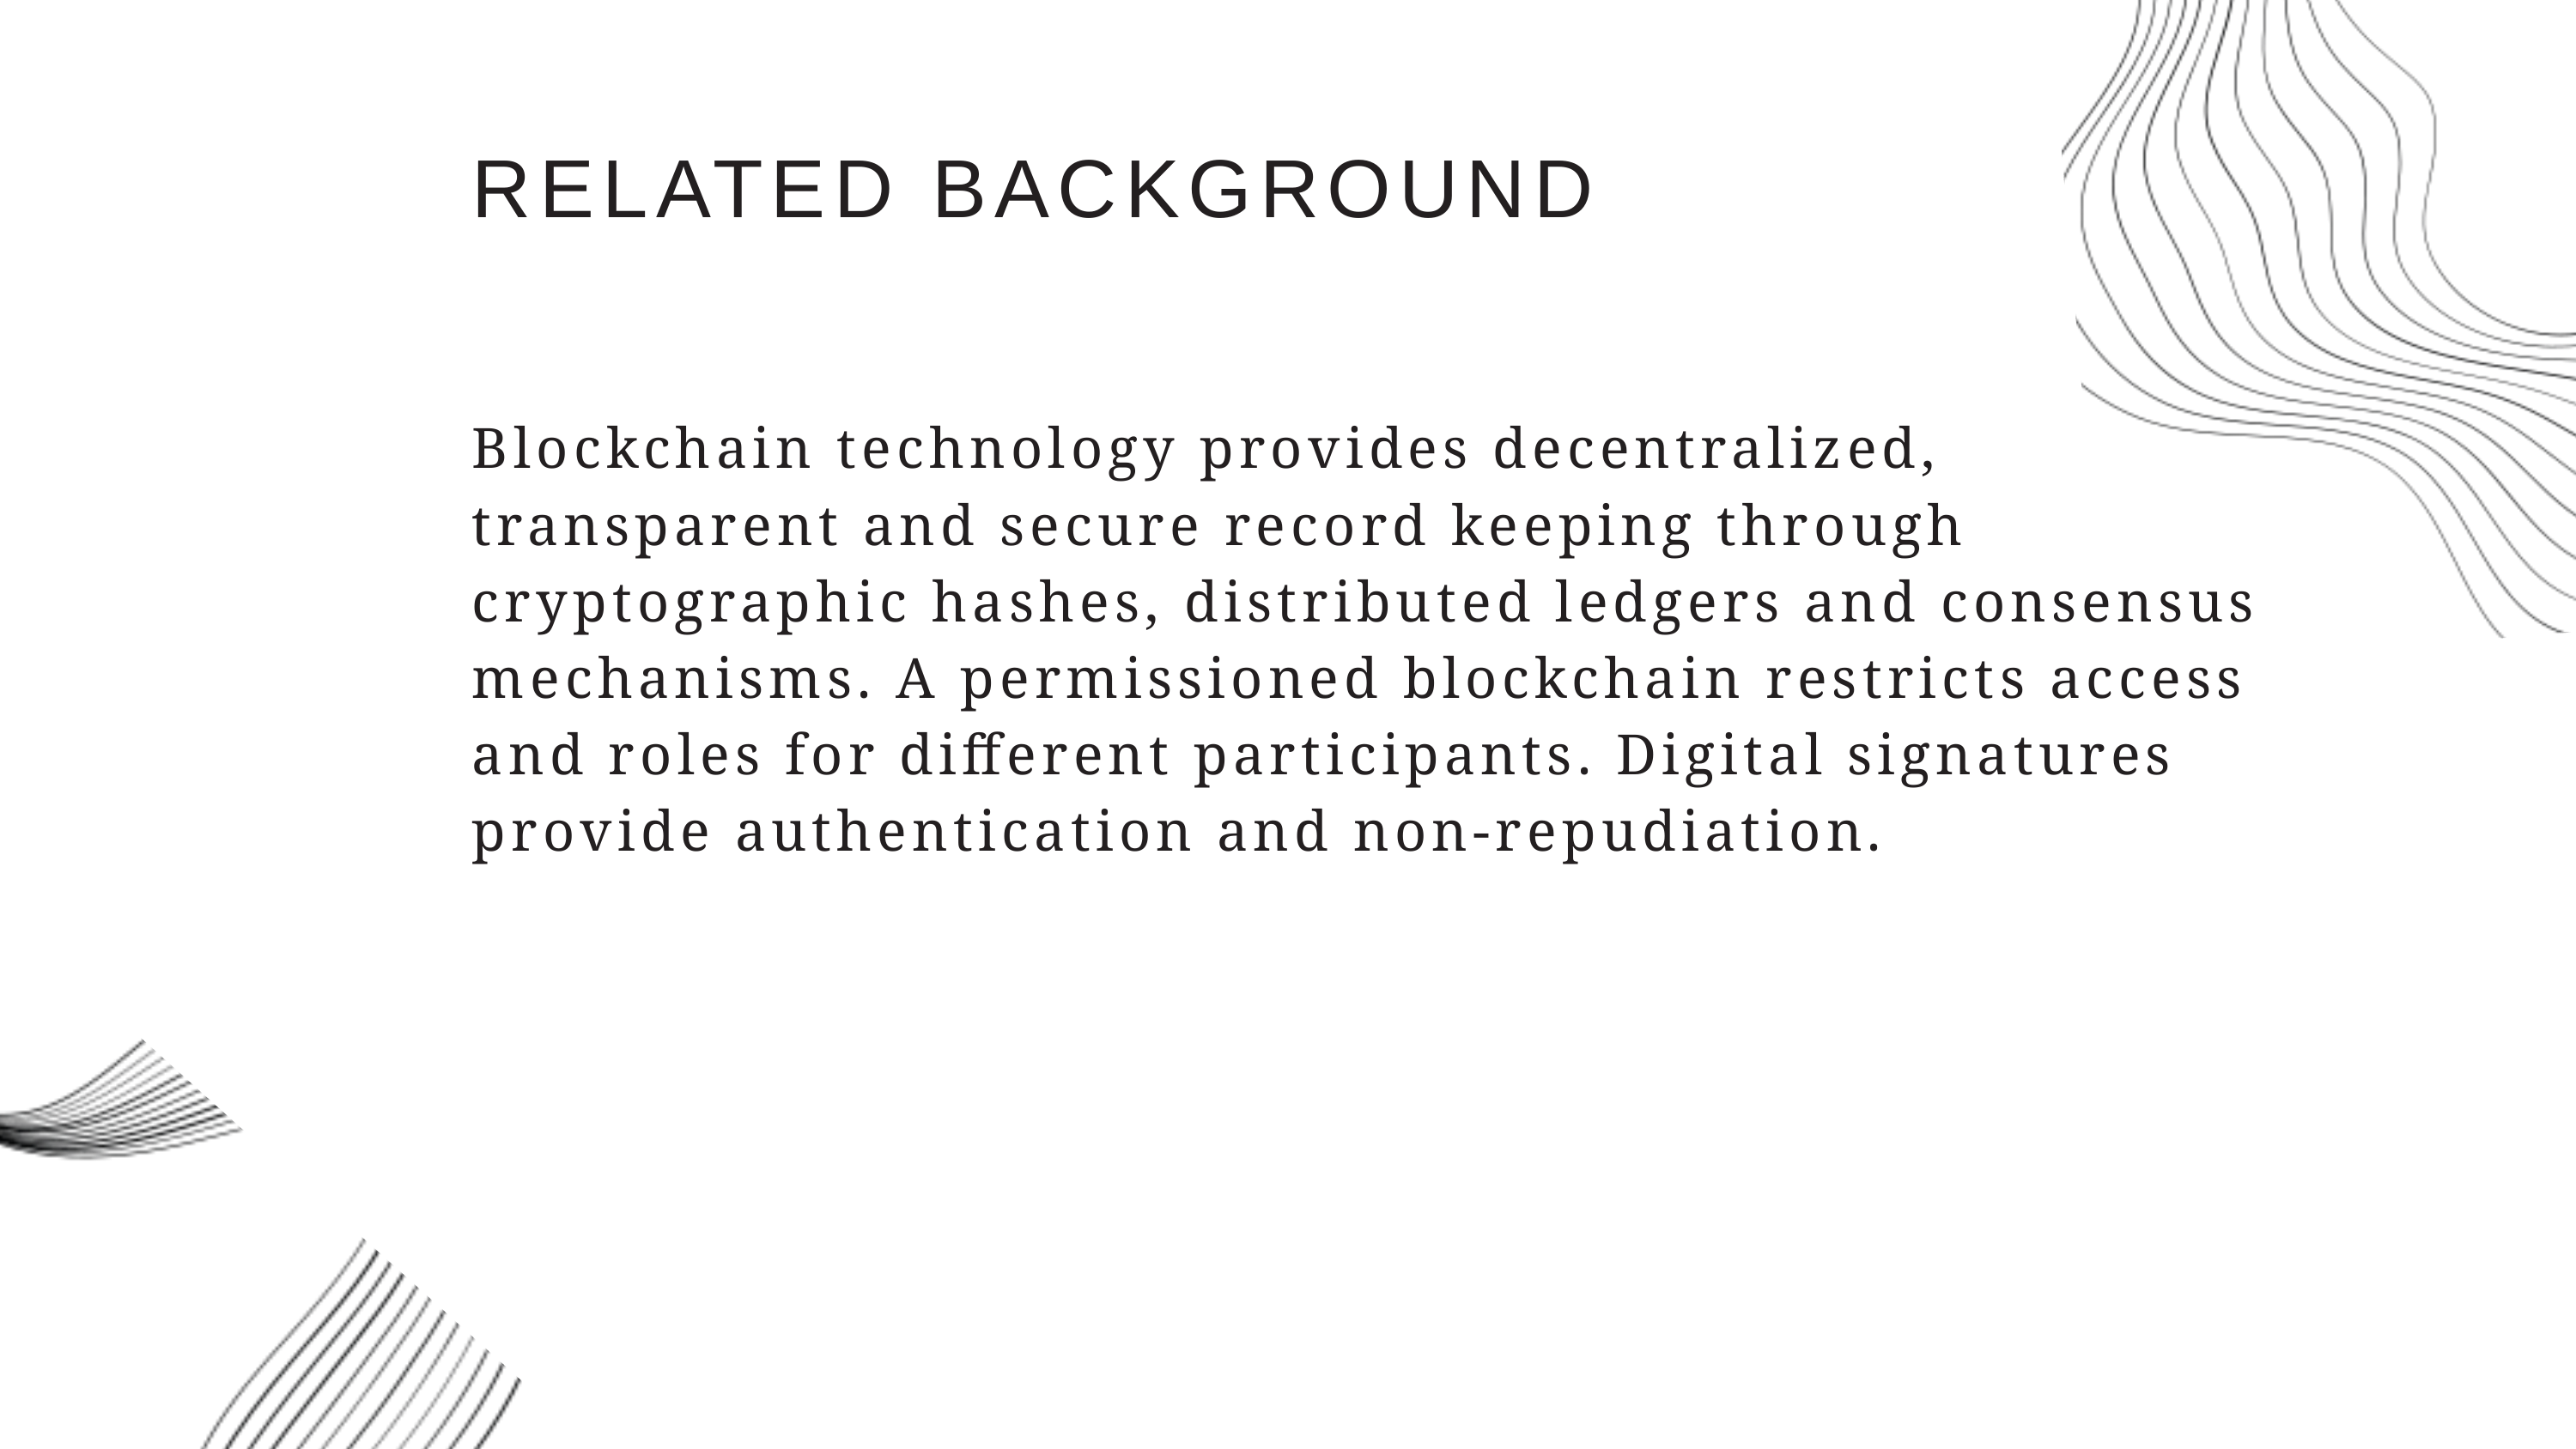

RELATED BACKGROUND
Blockchain technology provides decentralized, transparent and secure record keeping through cryptographic hashes, distributed ledgers and consensus mechanisms. A permissioned blockchain restricts access and roles for different participants. Digital signatures provide authentication and non-repudiation.